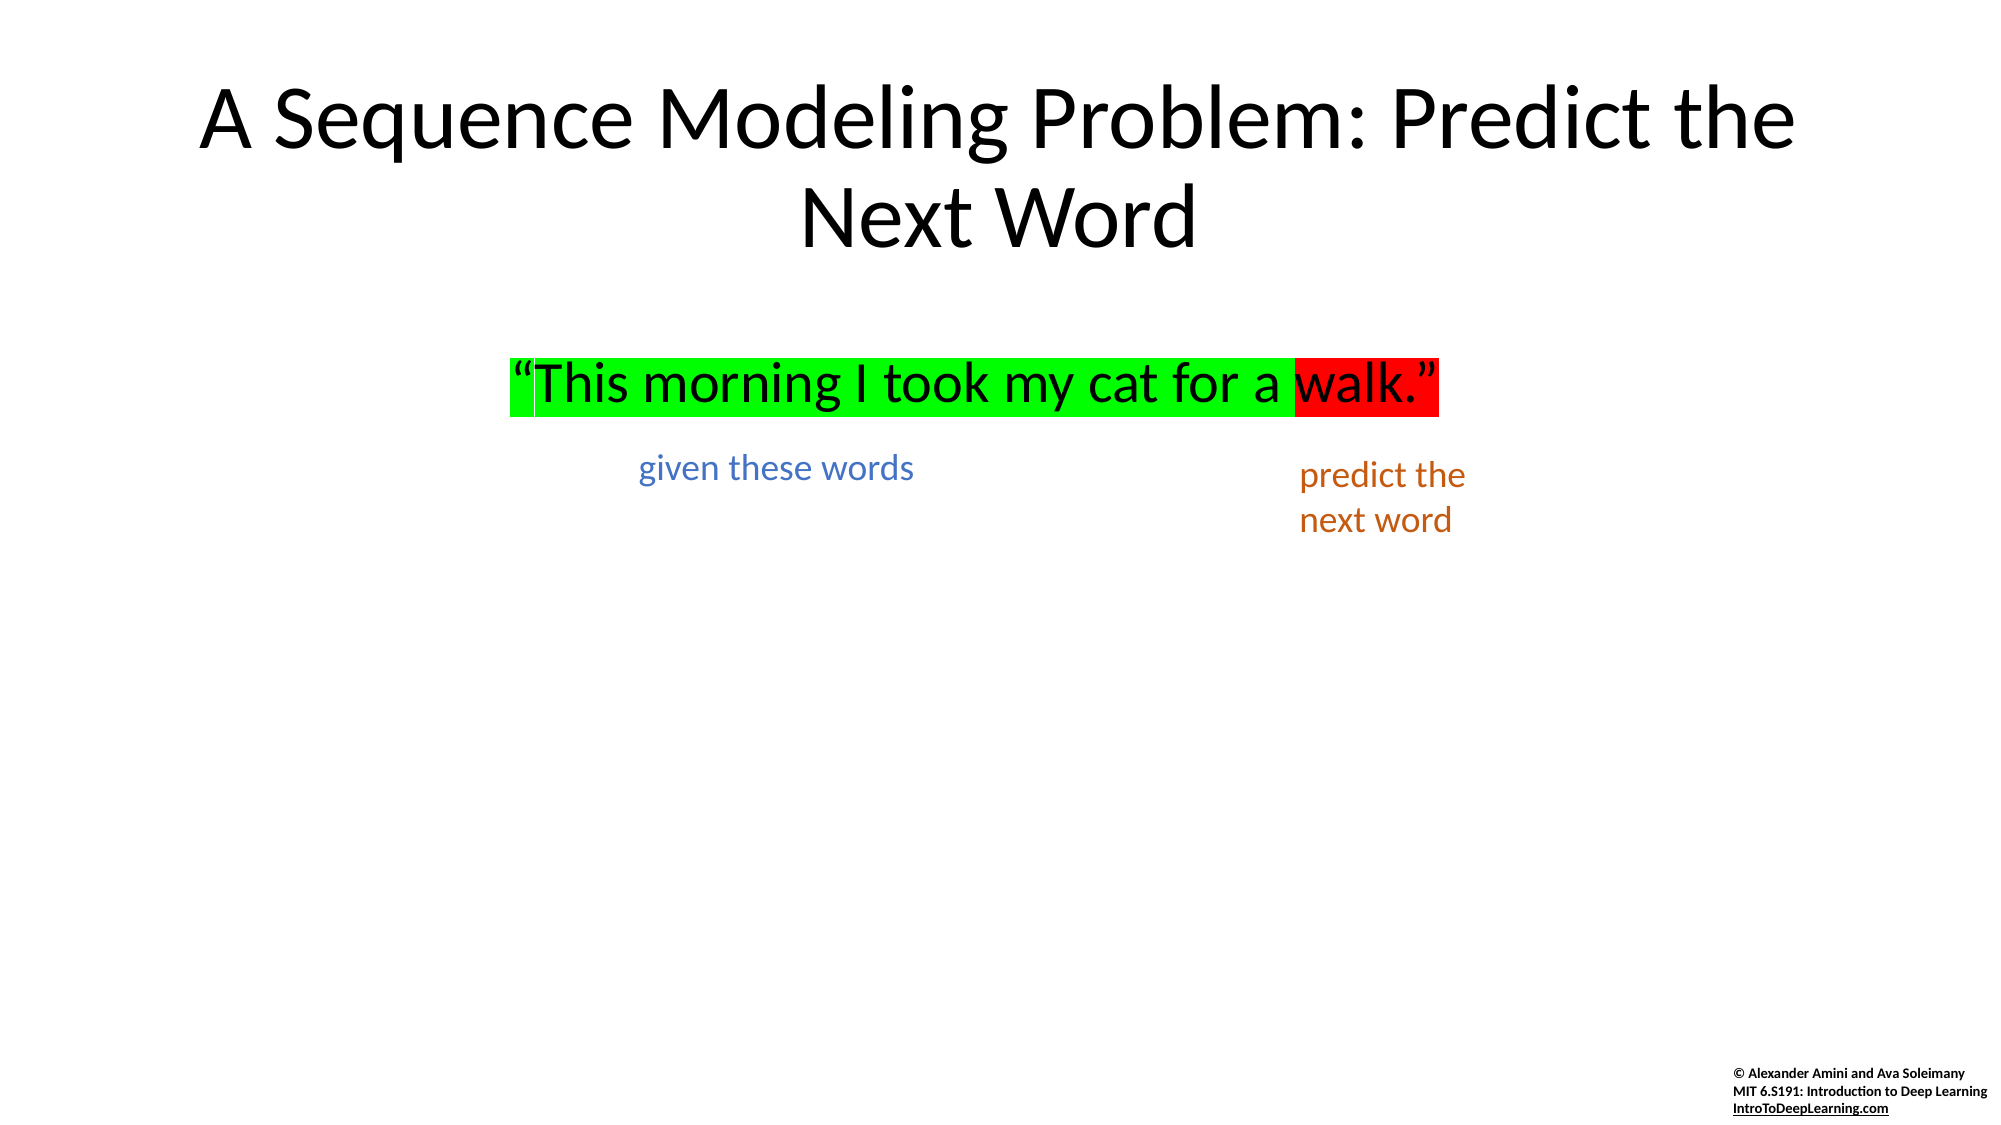

# A Sequence Modeling Problem: Predict the Next Word
“This morning I took my cat for a walk.”
given these words
predict the next word